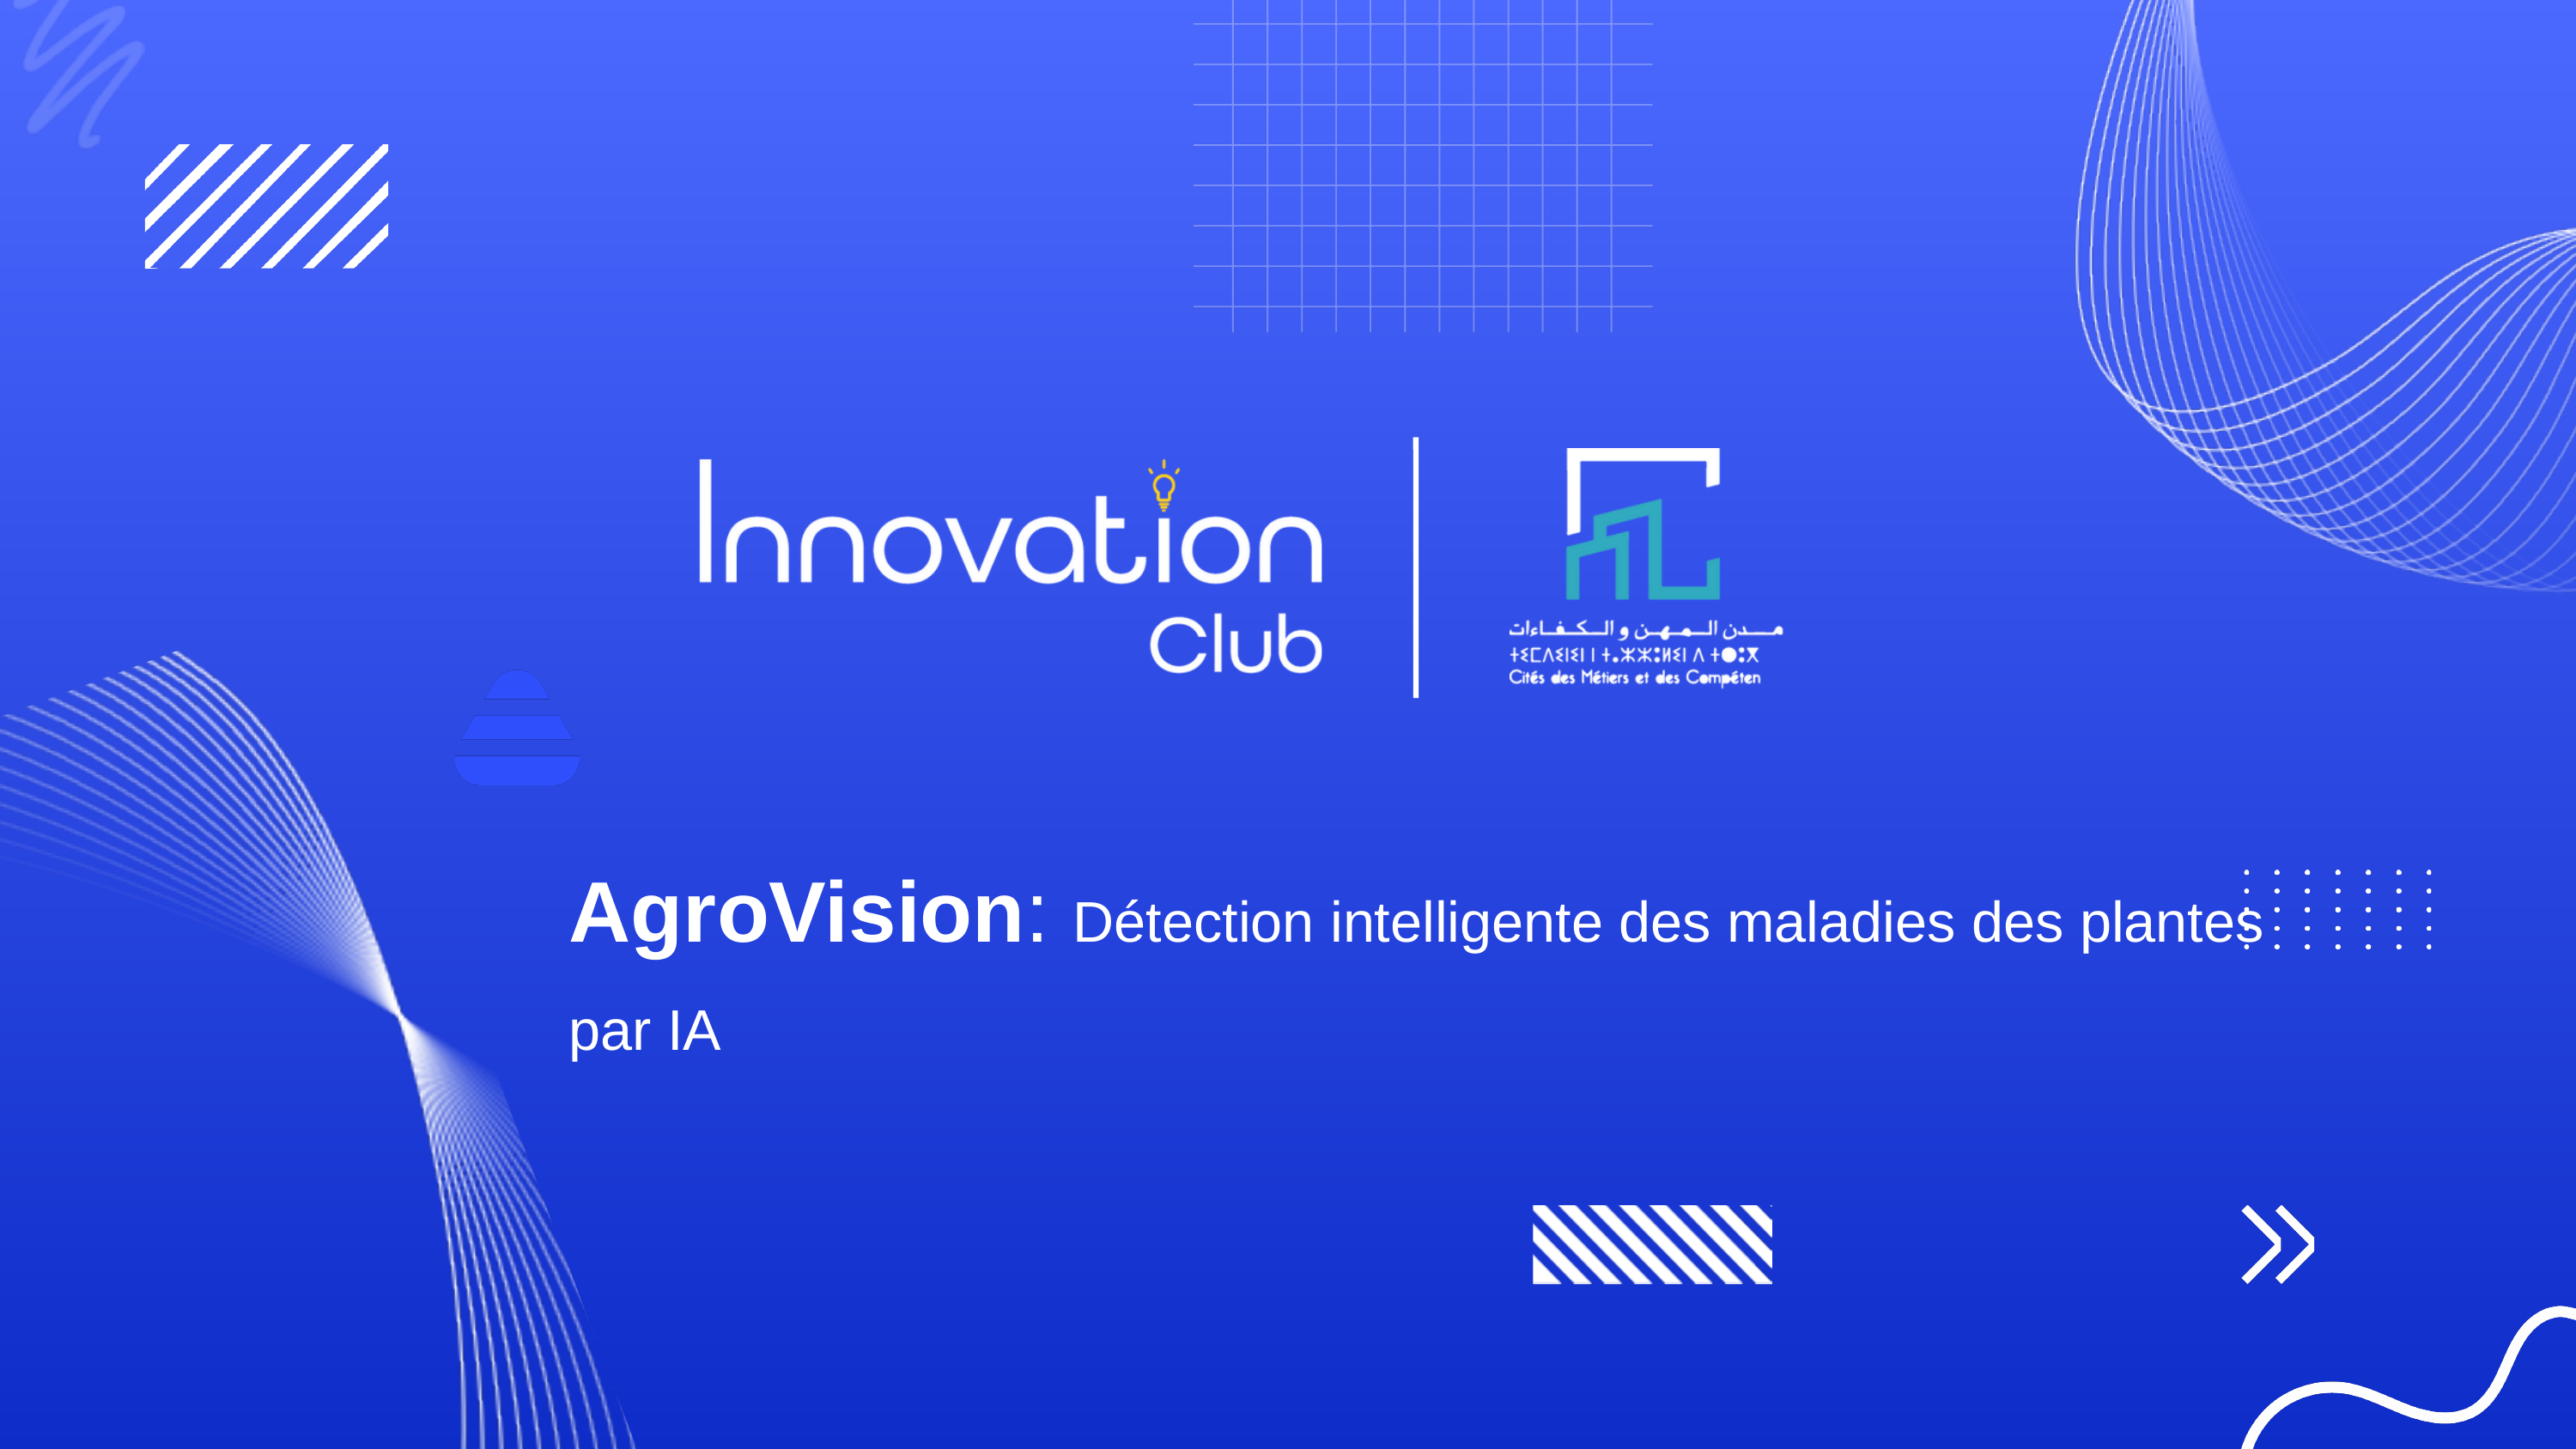

AgroVision: Détection intelligente des maladies des plantes par IA